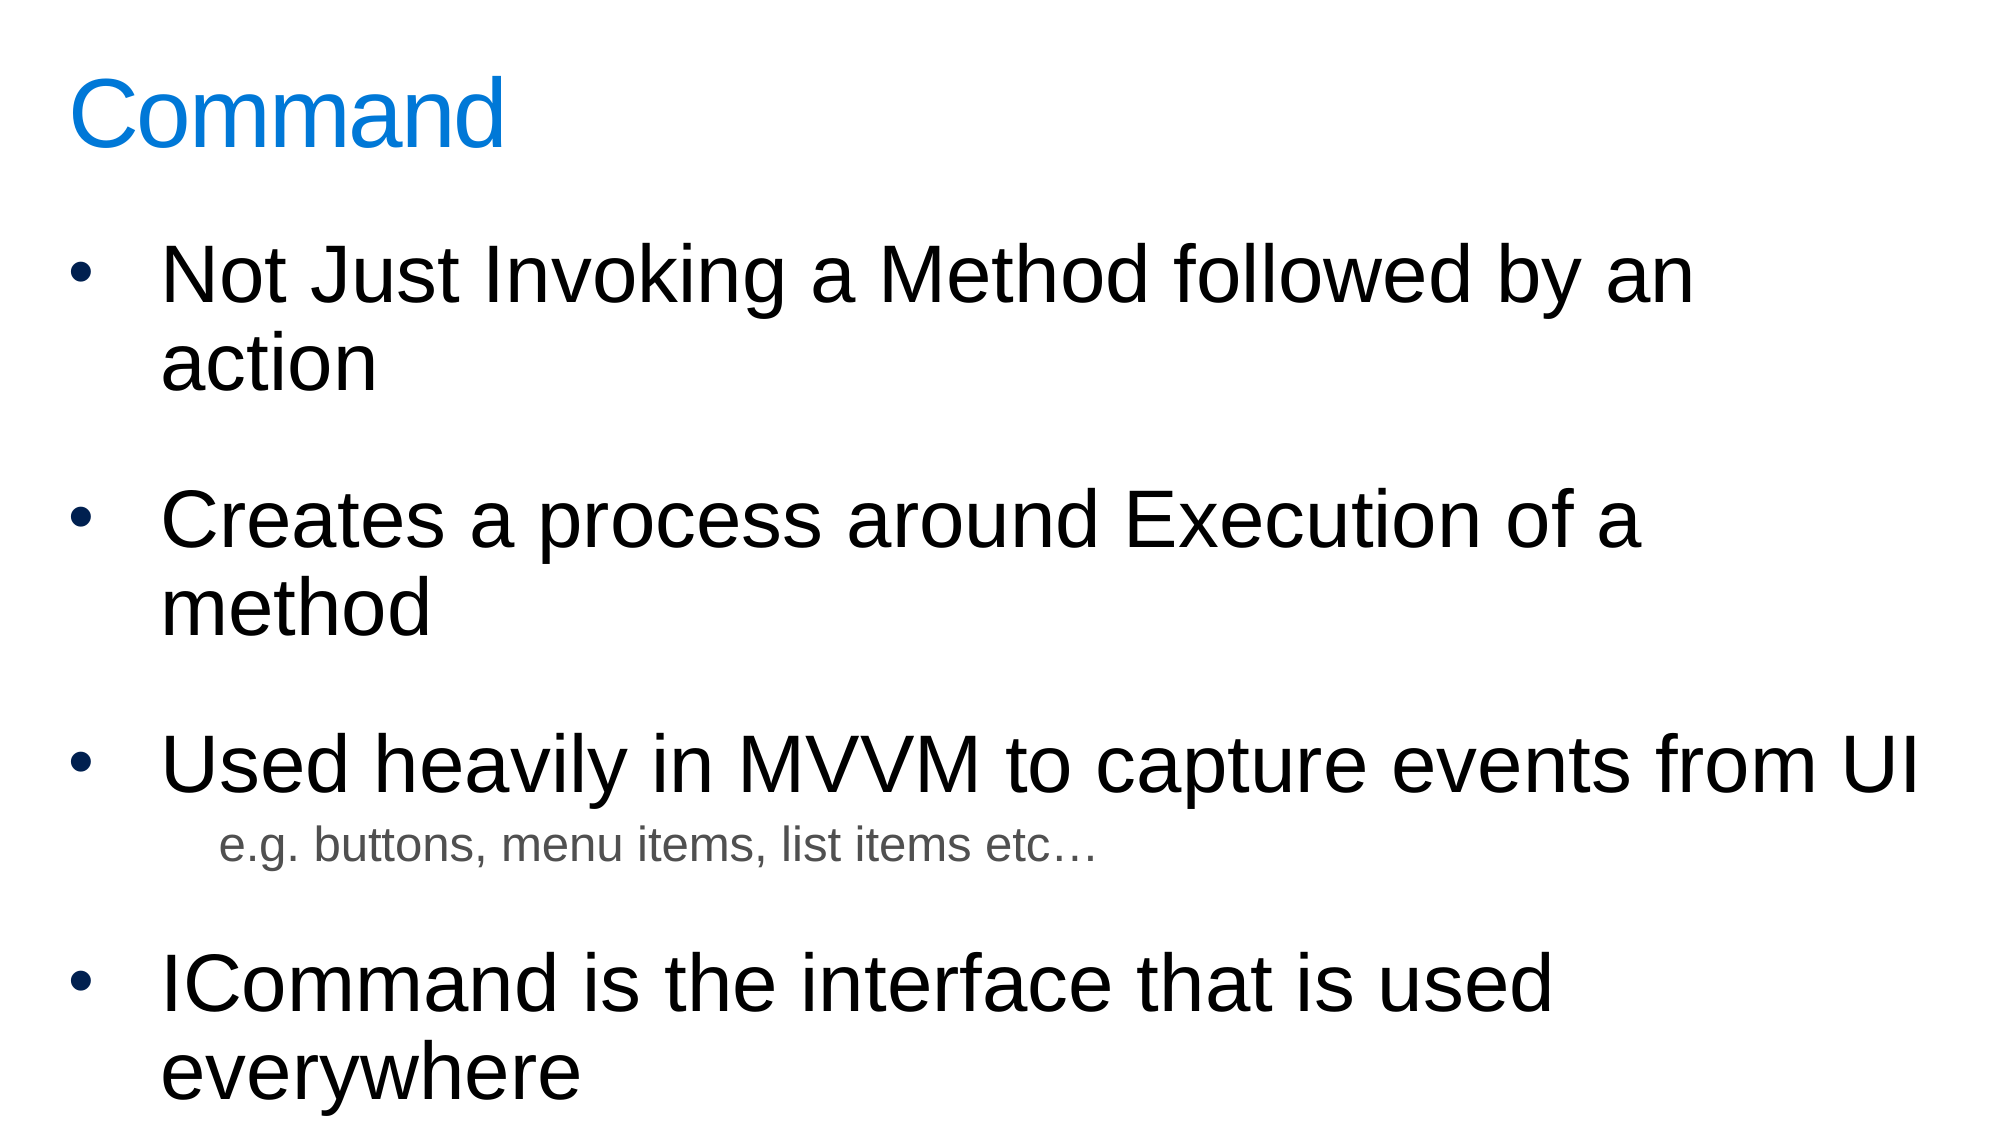

# Command
Not Just Invoking a Method followed by an action

Creates a process around Execution of a method

Used heavily in MVVM to capture events from UI
	e.g. buttons, menu items, list items etc…

ICommand is the interface that is used everywhere
	WPF, UWP, Xamarin Forms …